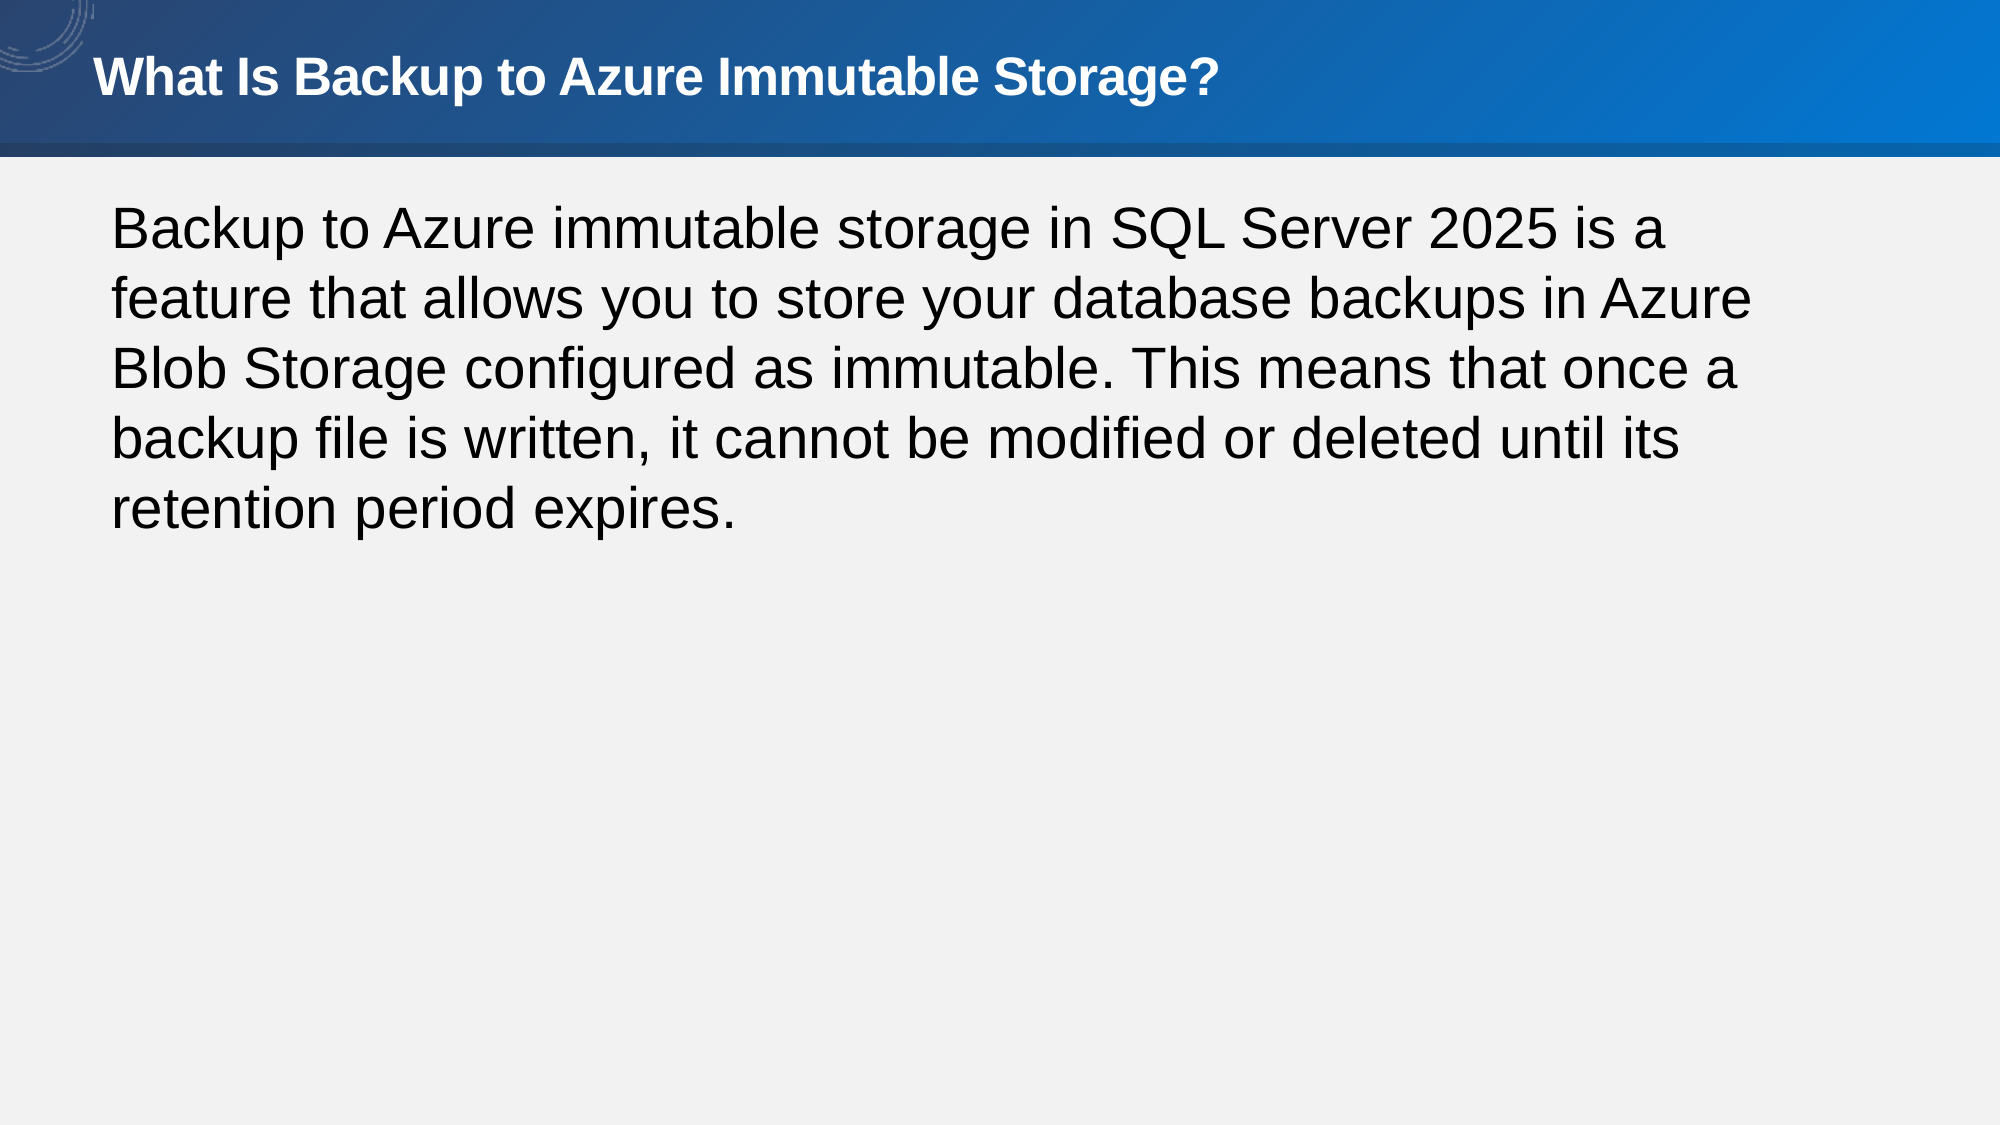

# What Is Backup to Azure Immutable Storage?
Backup to Azure immutable storage in SQL Server 2025 is a feature that allows you to store your database backups in Azure Blob Storage configured as immutable. This means that once a backup file is written, it cannot be modified or deleted until its retention period expires.